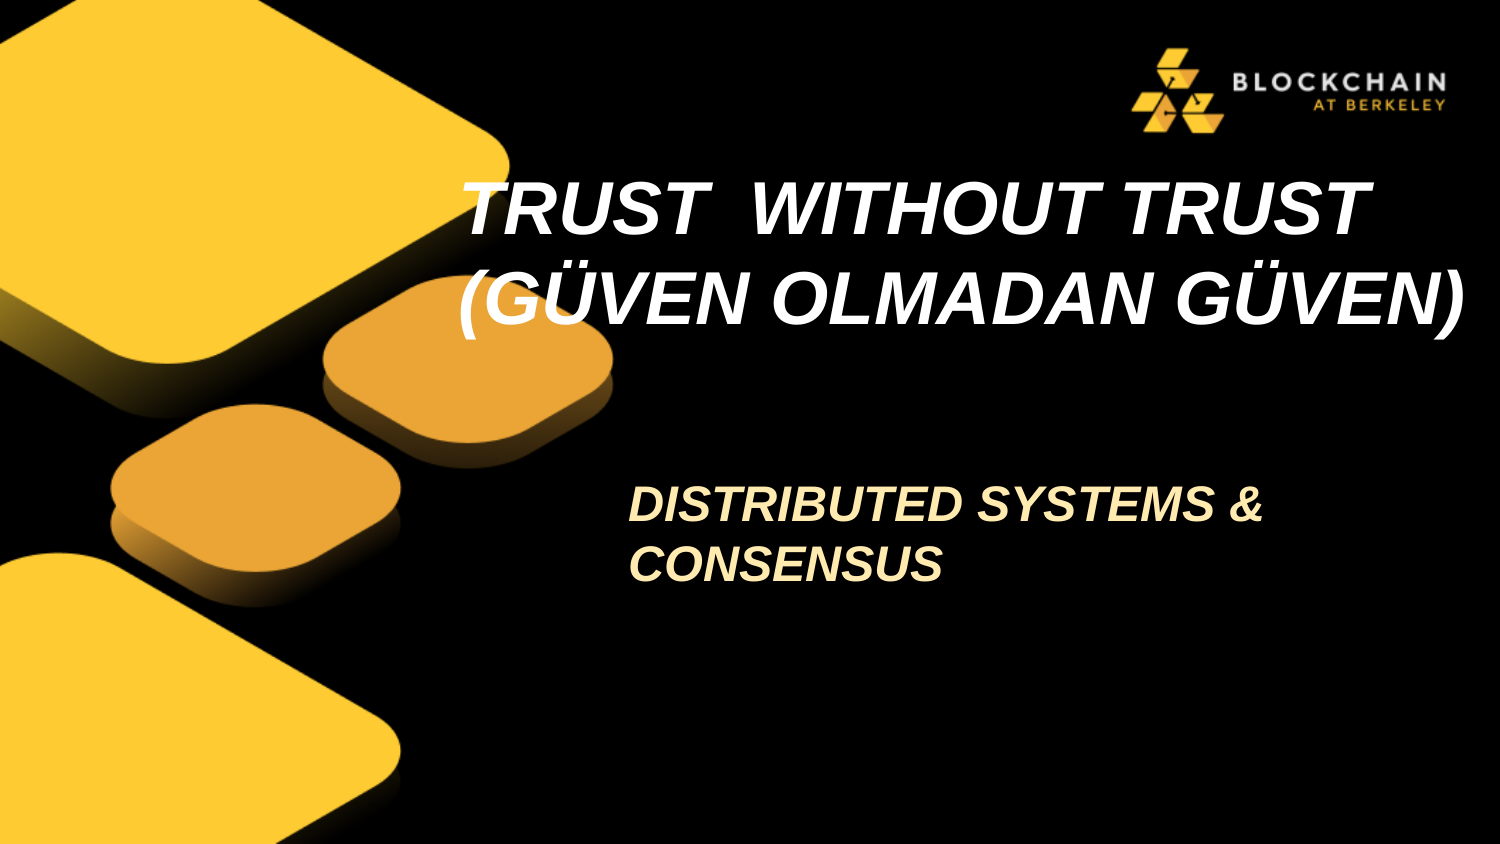

# TRUST  WITHOUT TRUST
(GÜVEN OLMADAN GÜVEN)

DISTRIBUTED SYSTEMS & CONSENSUS